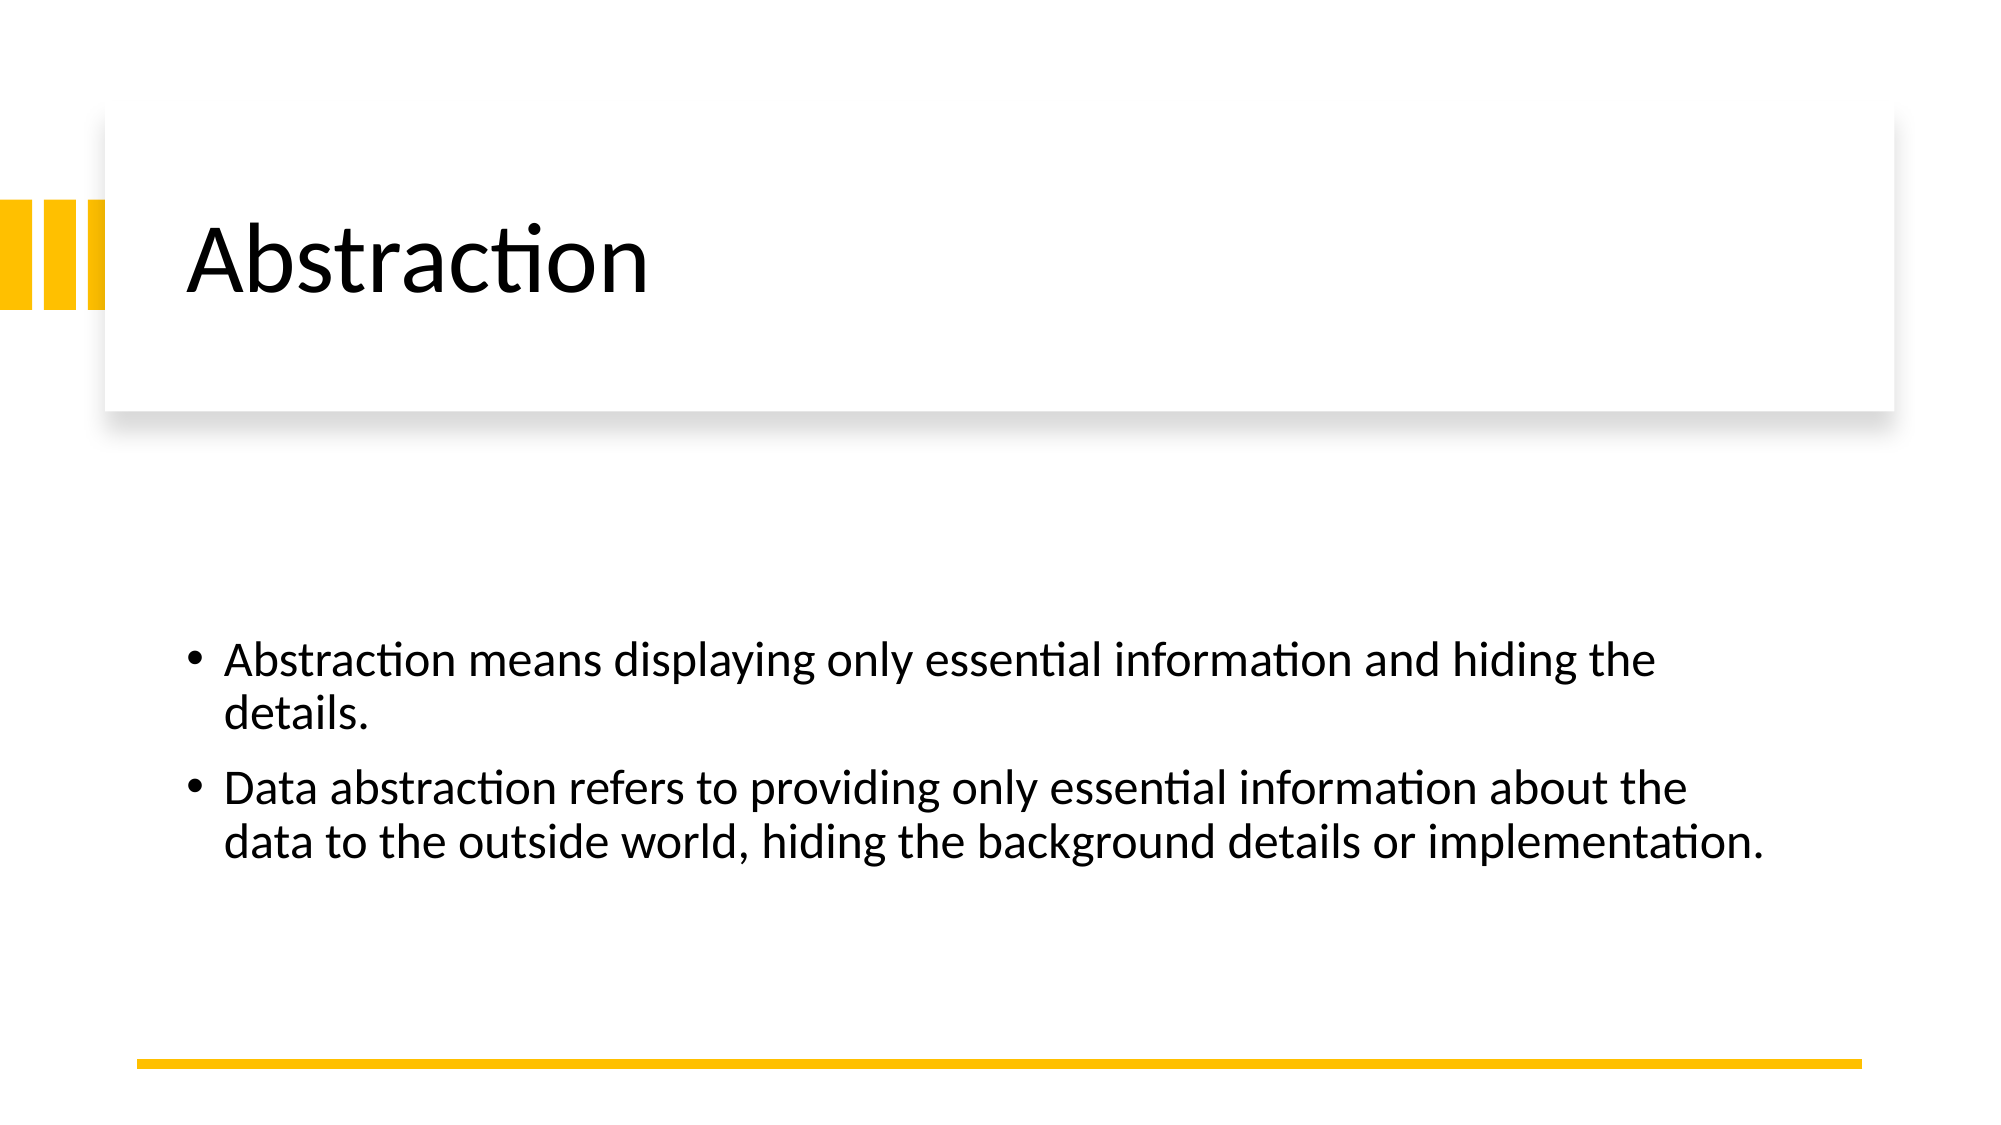

# Abstraction

Abstraction means displaying only essential information and hiding the details.
Data abstraction refers to providing only essential information about the data to the outside world, hiding the background details or implementation.